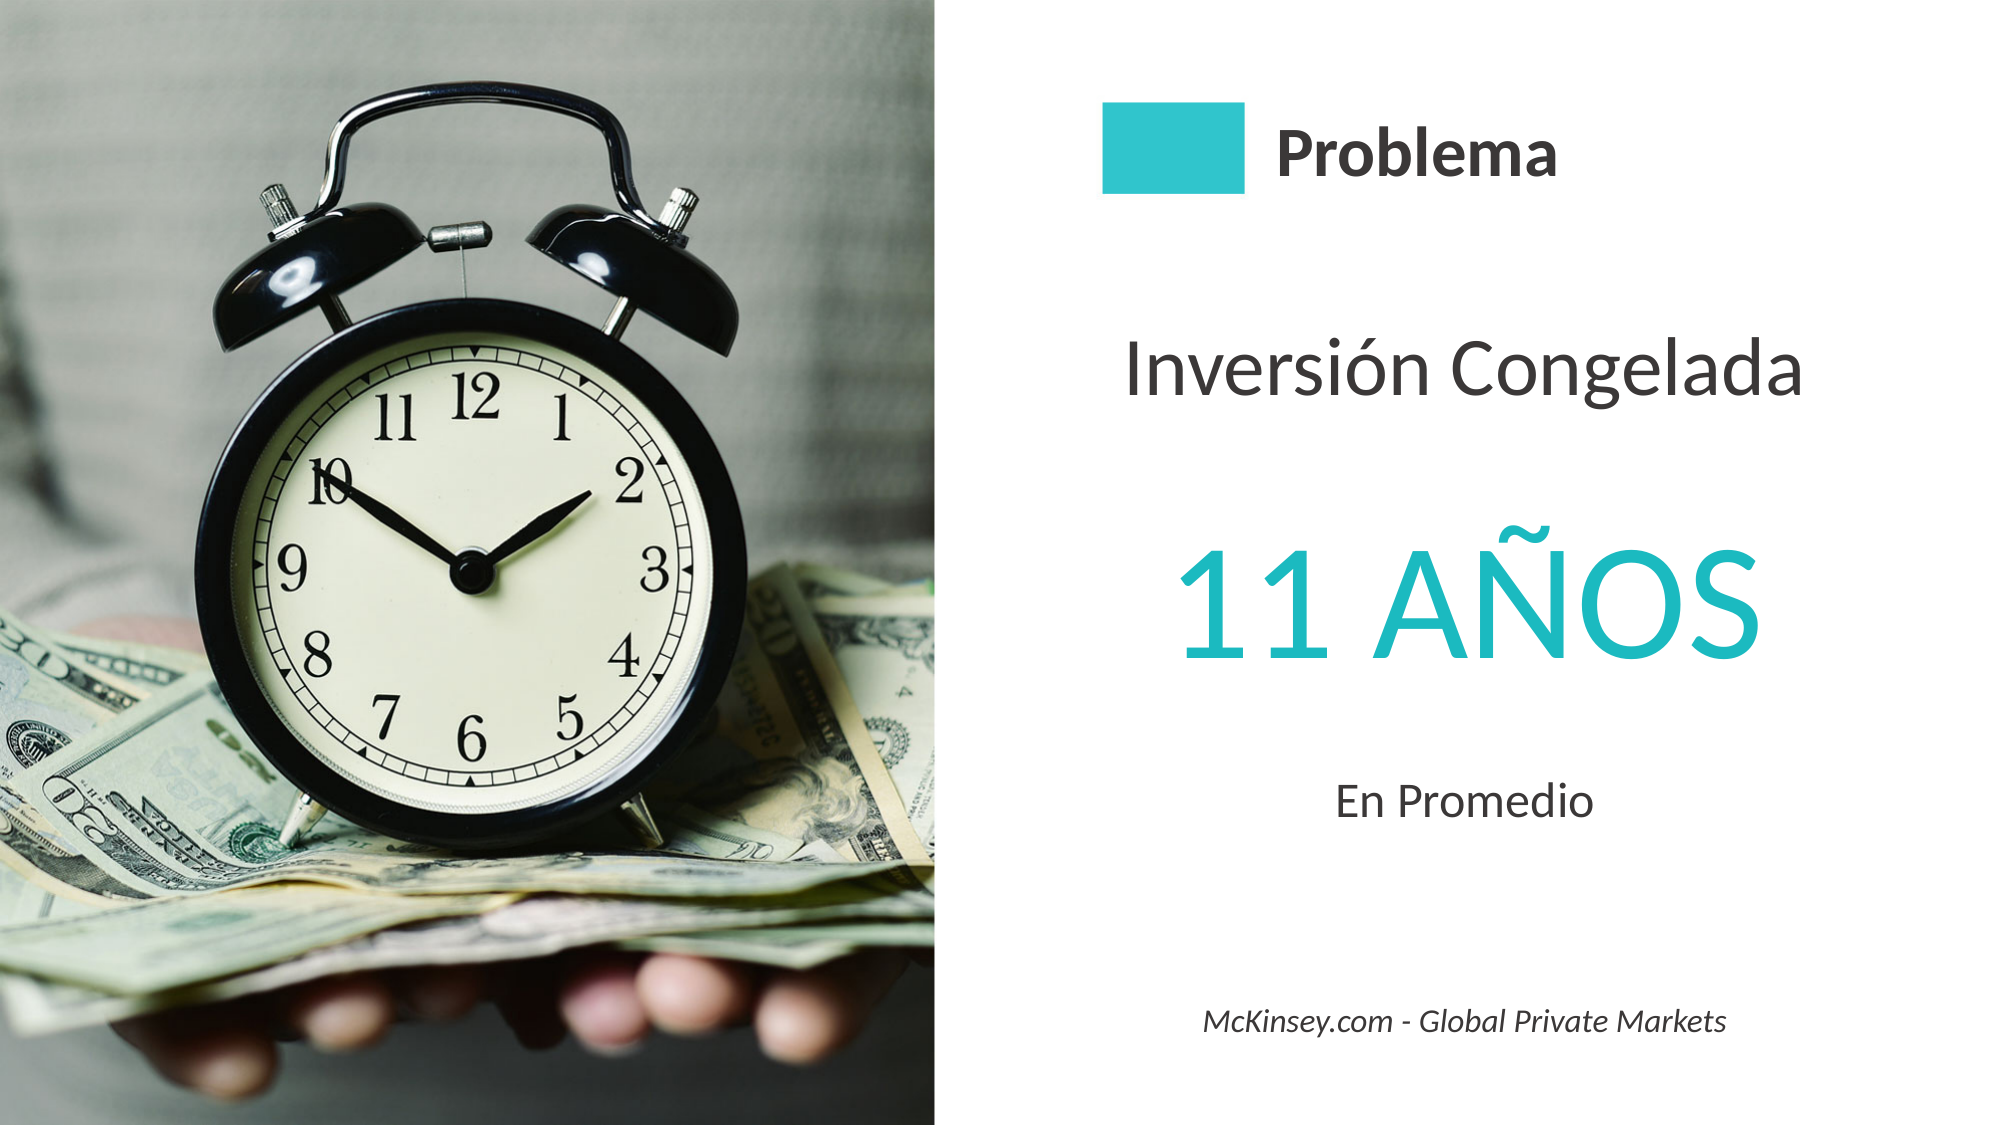

# Problema
Inversión Congelada
11 AÑOS
En Promedio
McKinsey.com - Global Private Markets